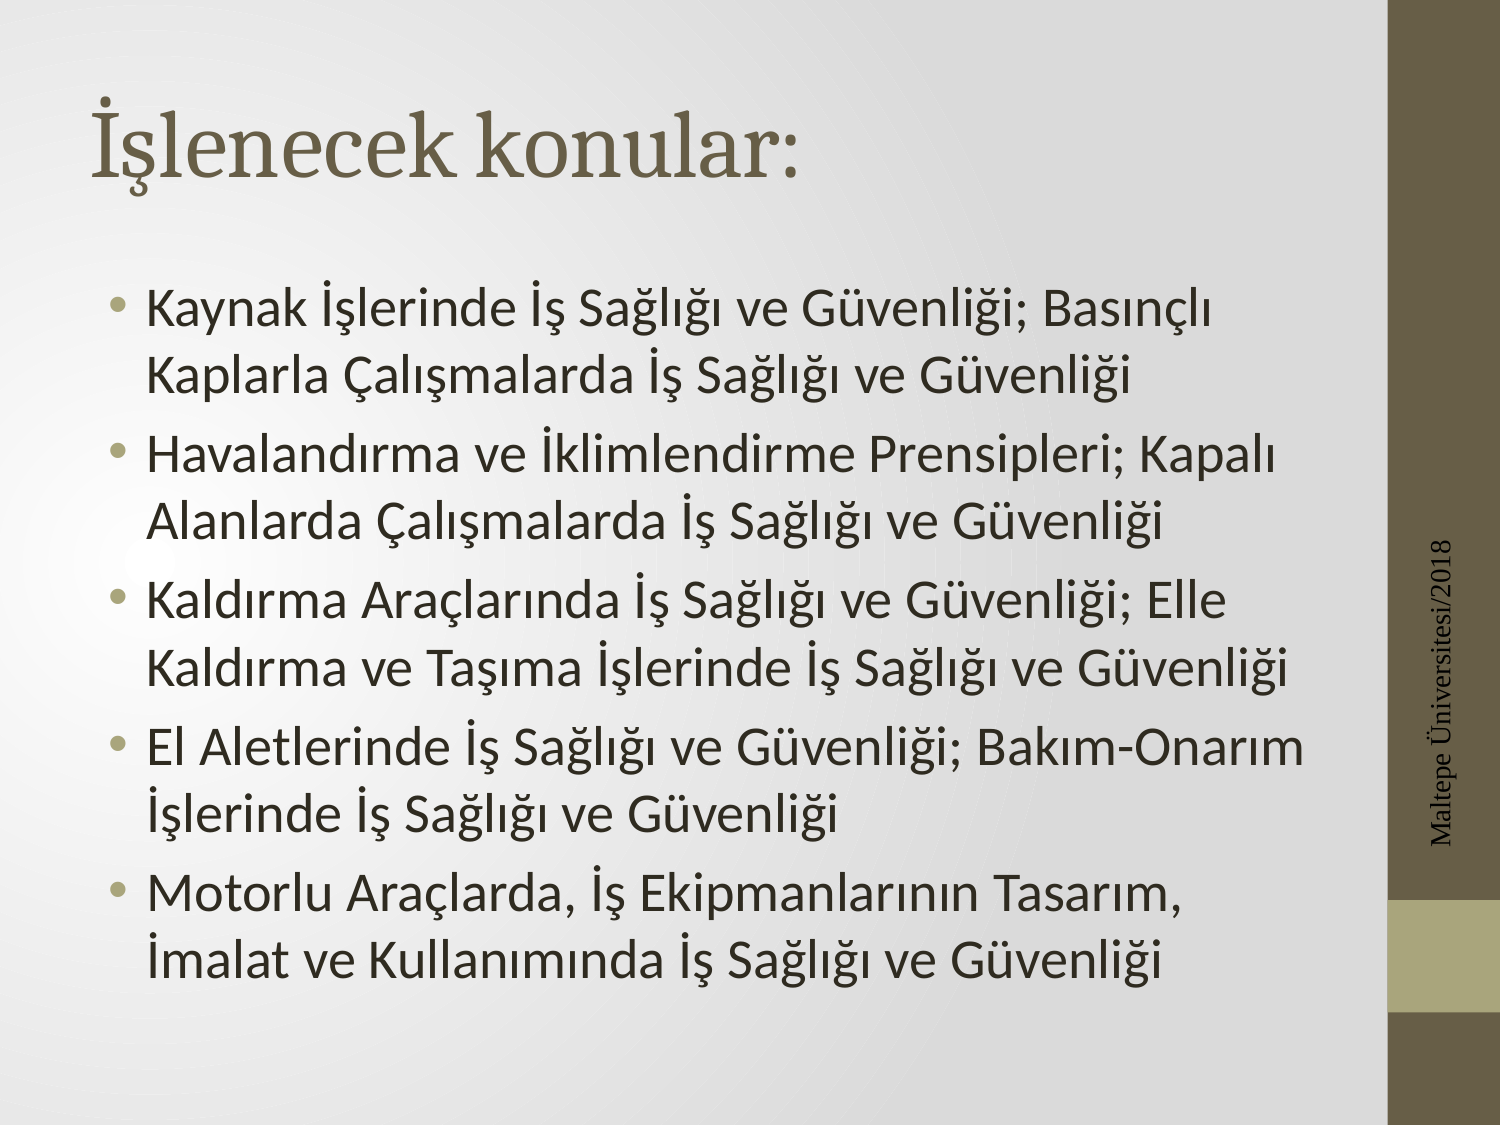

# İşlenecek konular:
Kaynak İşlerinde İş Sağlığı ve Güvenliği; Basınçlı Kaplarla Çalışmalarda İş Sağlığı ve Güvenliği
Havalandırma ve İklimlendirme Prensipleri; Kapalı Alanlarda Çalışmalarda İş Sağlığı ve Güvenliği
Kaldırma Araçlarında İş Sağlığı ve Güvenliği; Elle Kaldırma ve Taşıma İşlerinde İş Sağlığı ve Güvenliği
El Aletlerinde İş Sağlığı ve Güvenliği; Bakım-Onarım İşlerinde İş Sağlığı ve Güvenliği
Motorlu Araçlarda, İş Ekipmanlarının Tasarım, İmalat ve Kullanımında İş Sağlığı ve Güvenliği
Maltepe Üniversitesi/2018